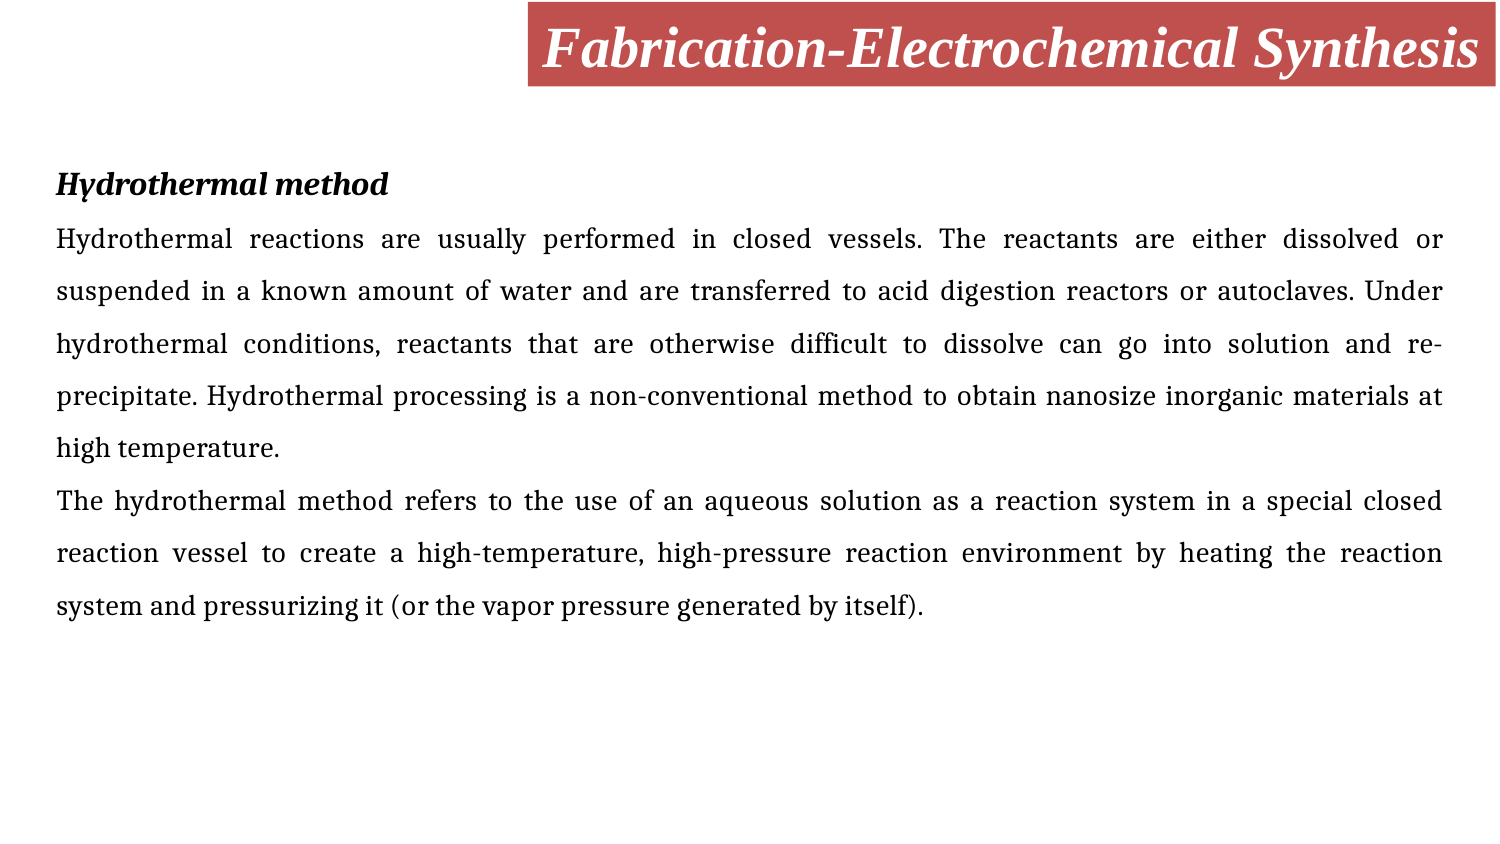

Fabrication-Electrochemical Synthesis
Hydrothermal method
Hydrothermal reactions are usually performed in closed vessels. The reactants are either dissolved or suspended in a known amount of water and are transferred to acid digestion reactors or autoclaves. Under hydrothermal conditions, reactants that are otherwise difficult to dissolve can go into solution and re-precipitate. Hydrothermal processing is a non-conventional method to obtain nanosize inorganic materials at high temperature.
The hydrothermal method refers to the use of an aqueous solution as a reaction system in a special closed reaction vessel to create a high-temperature, high-pressure reaction environment by heating the reaction system and pressurizing it (or the vapor pressure generated by itself).